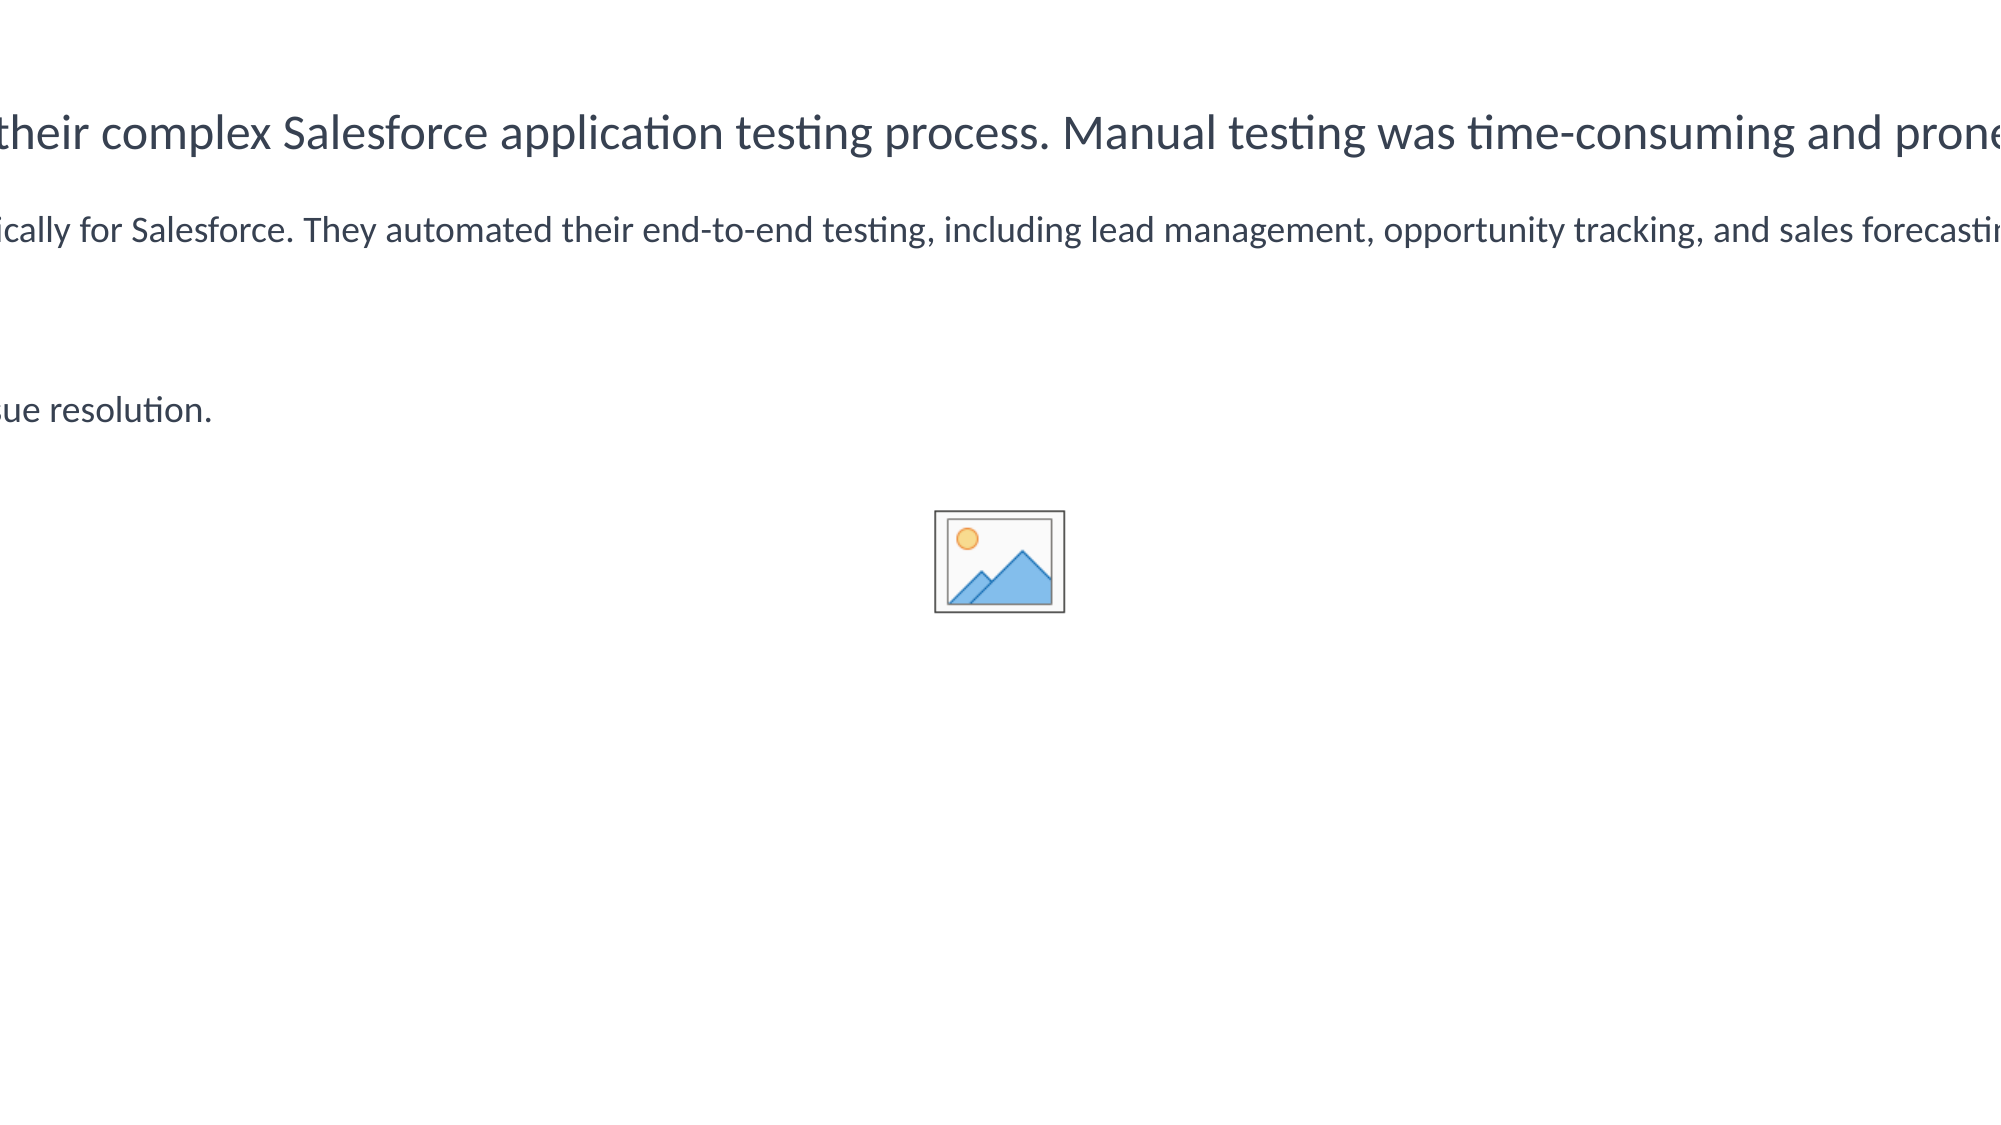

Case Study :
US based Load Board and Freight Management  company was facing challenges in managing their complex Salesforce application testing process. Manual testing was time-consuming and prone to errors, causing delays in delivering updates to their sales team and customers.
Solution:
The company adopted Salesforce test automation using Provar, a robust test automation tool designed specifically for Salesforce. They automated their end-to-end testing, including lead management, opportunity tracking, and sales forecasting.
Results:
Reduced testing time by 60%, accelerating time-to-market for new features.
Improved test coverage, resulting in a significant reduction in post-release defects.
Enhanced collaboration between development and testing teams, leading to better alignment and faster issue resolution.